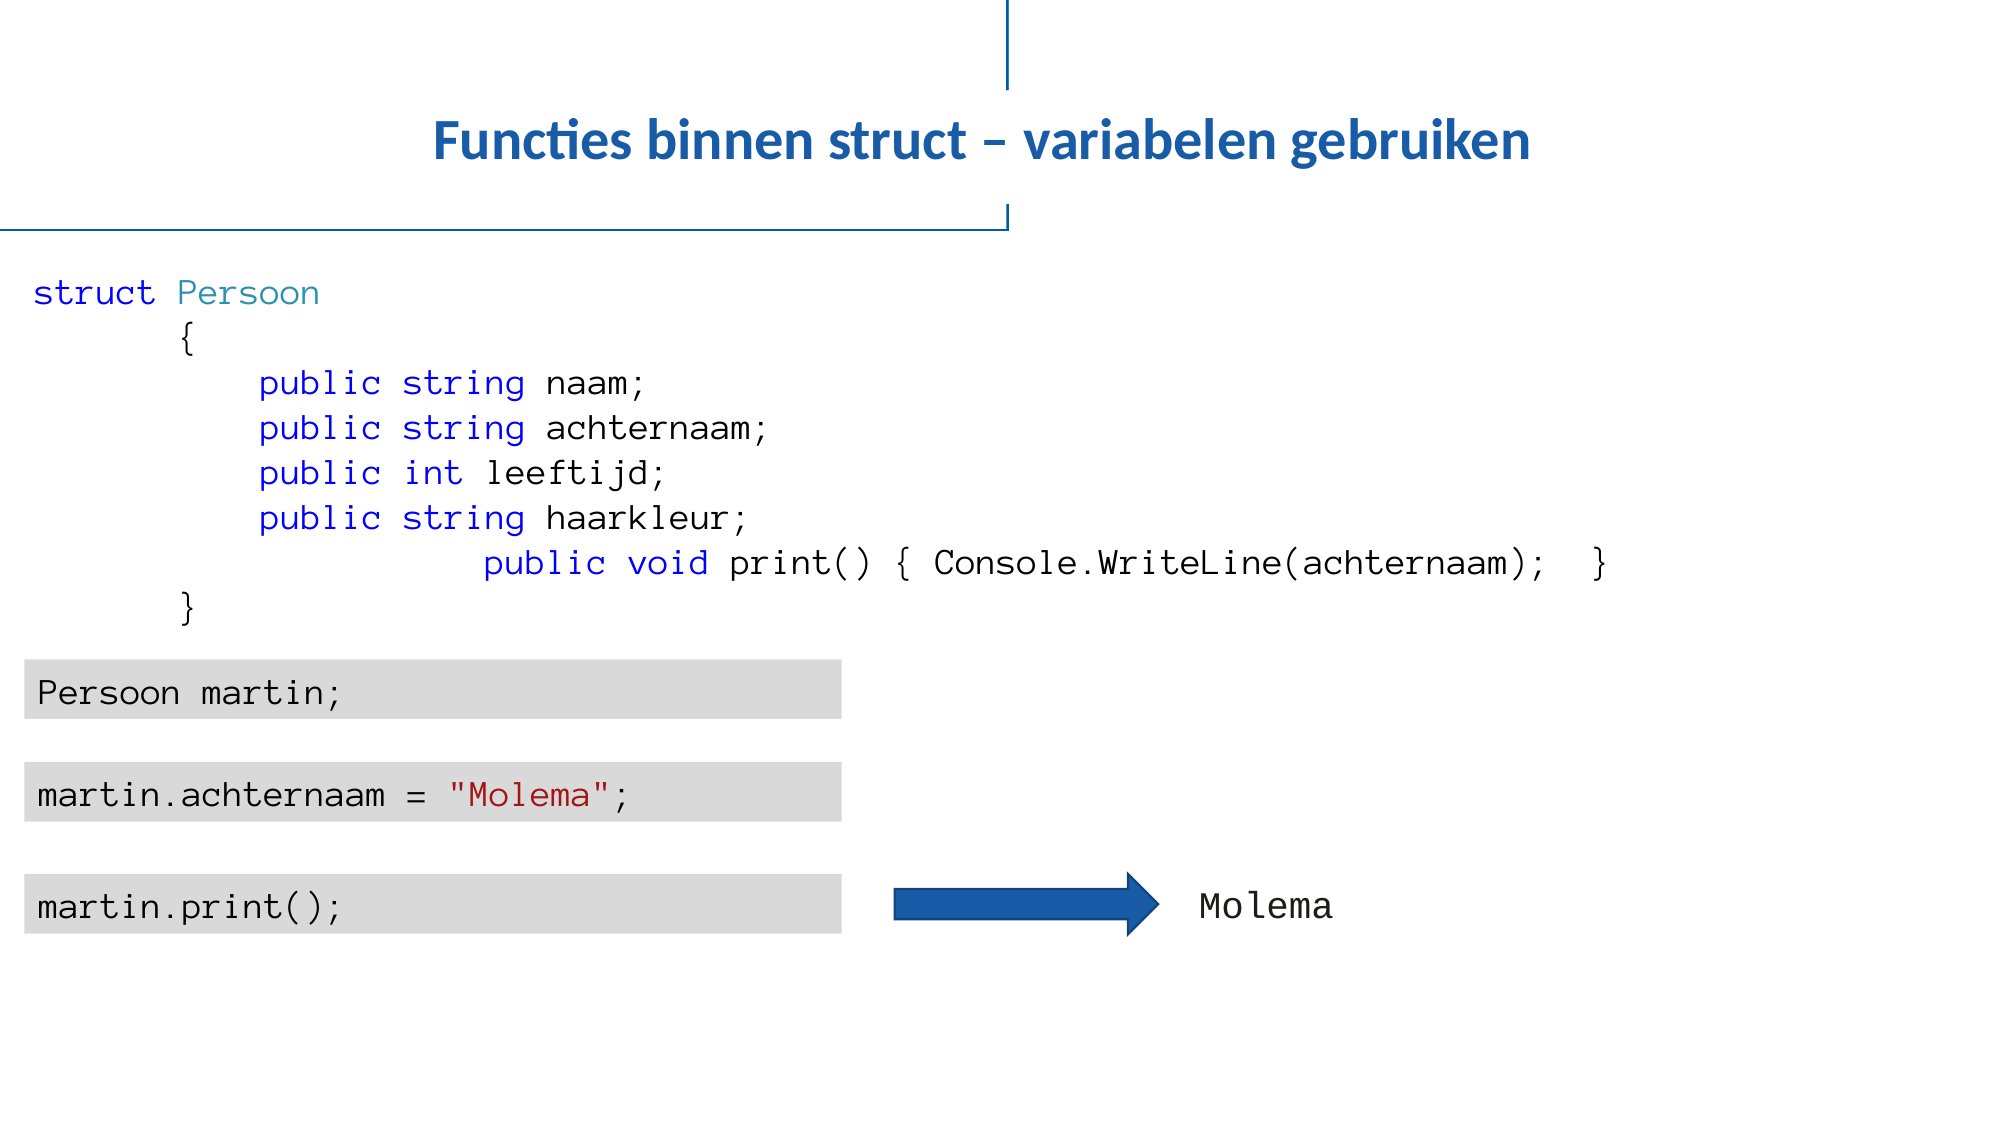

# Functies binnen struct – variabelen gebruiken
 struct Persoon
        {
            public string naam;
            public string achternaam;
            public int leeftijd;
            public string haarkleur;
			 public void print() { Console.WriteLine(achternaam);  }
        }
Persoon martin;
martin.achternaam = "Molema";
martin.print();

Molema